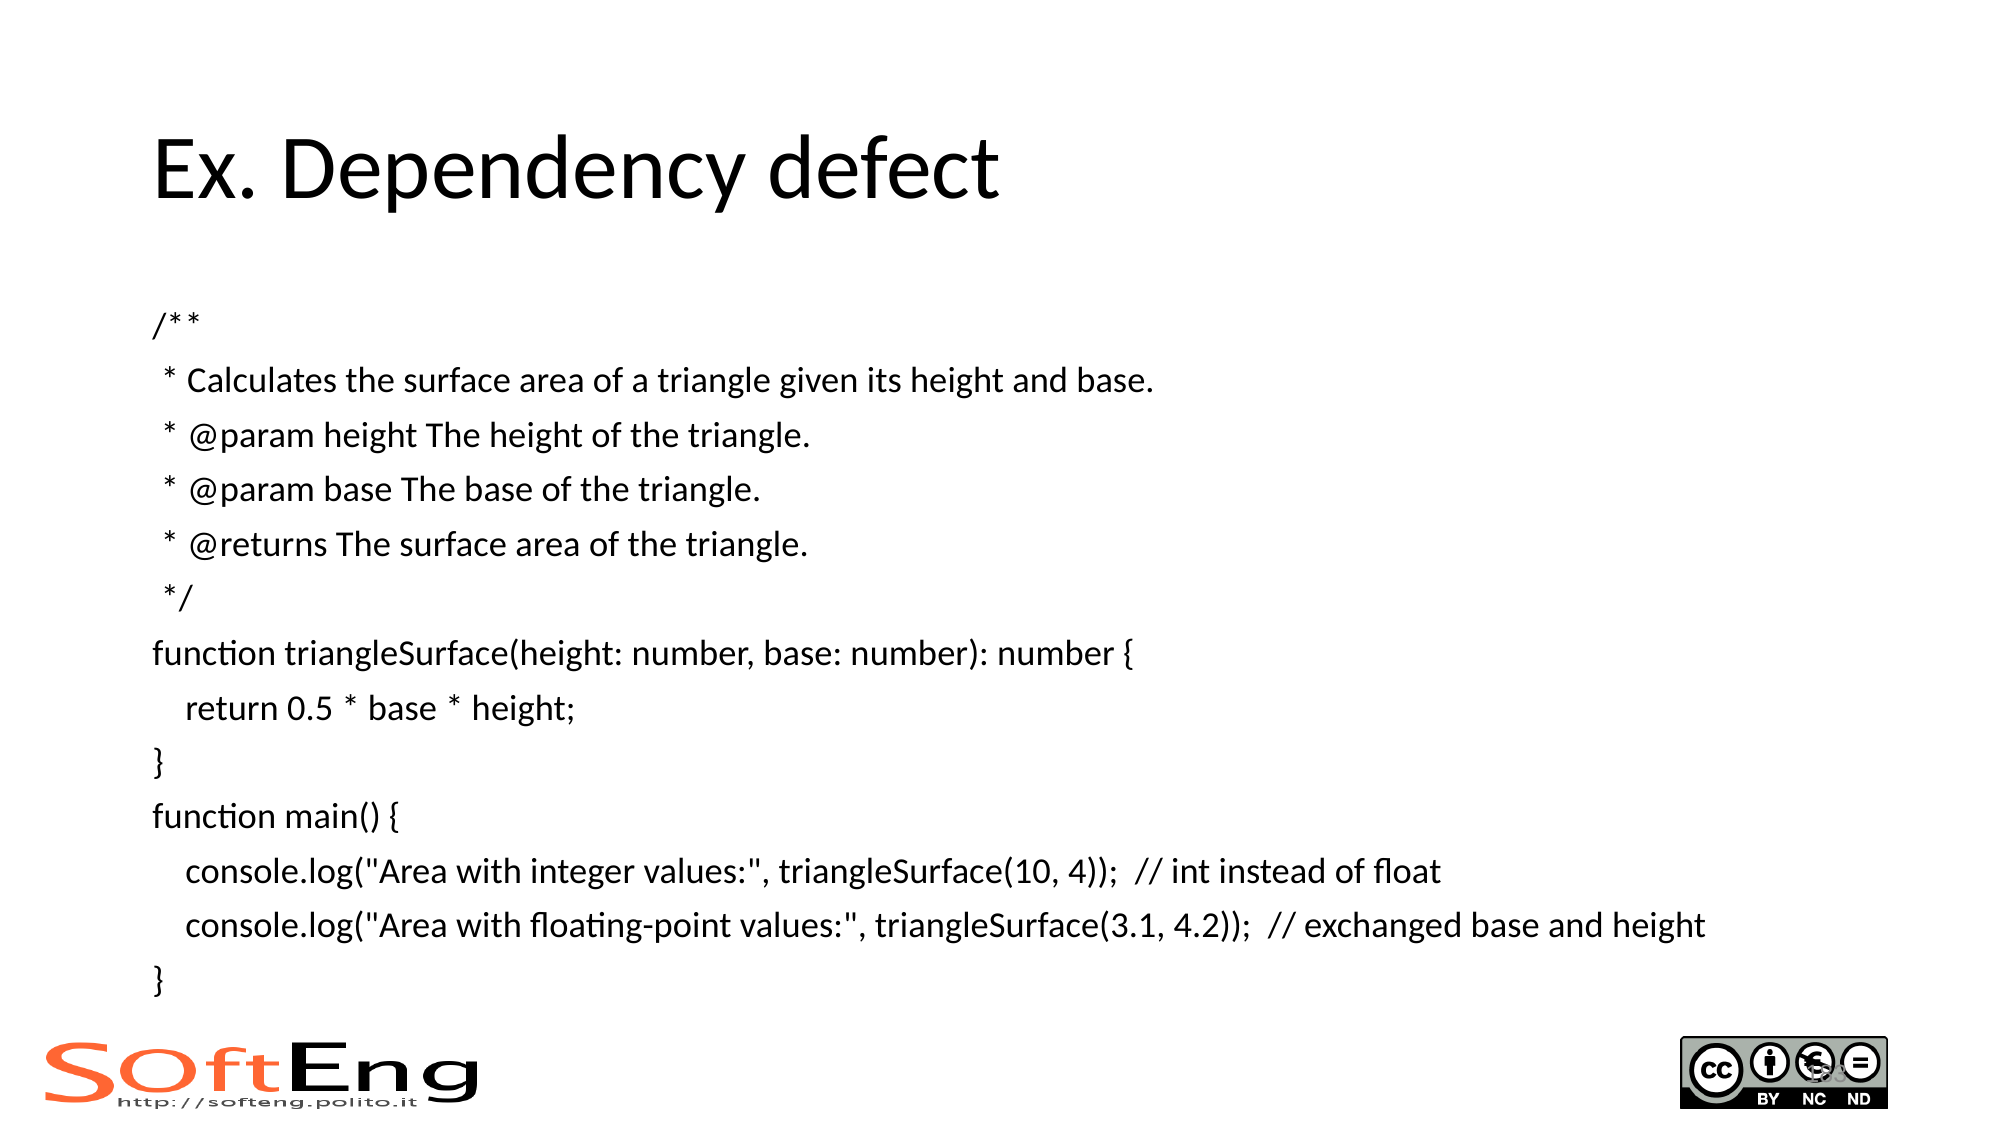

# Ex. Dependency defect
/**
 * Calculates the surface area of a triangle given its height and base.
 * @param height The height of the triangle.
 * @param base The base of the triangle.
 * @returns The surface area of the triangle.
 */
function triangleSurface(height: number, base: number): number {
    return 0.5 * base * height;
}
function main() {
    console.log("Area with integer values:", triangleSurface(10, 4));  // int instead of float
    console.log("Area with floating-point values:", triangleSurface(3.1, 4.2));  // exchanged base and height
}

183